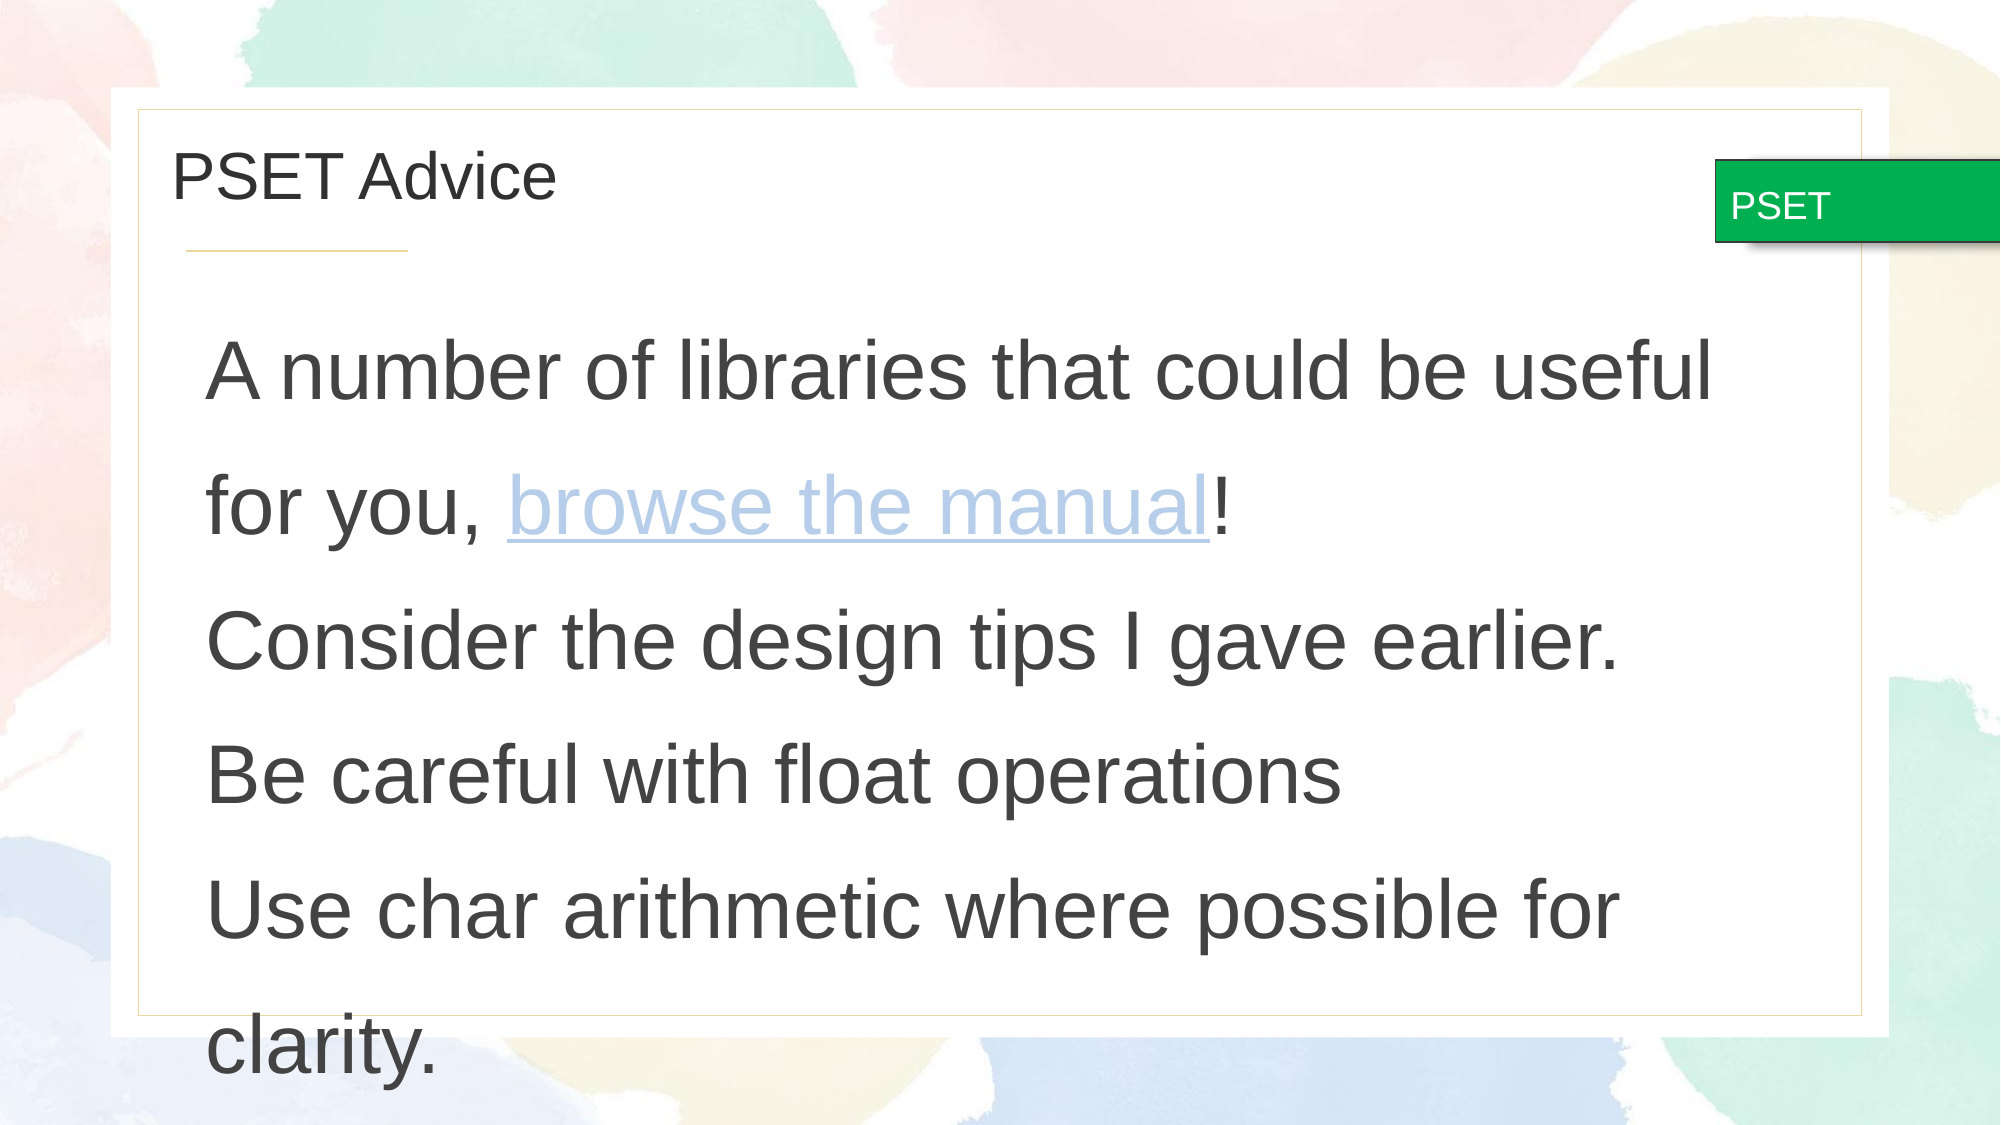

# PSET Advice
PSET
A number of libraries that could be useful for you, browse the manual!
Consider the design tips I gave earlier.
Be careful with float operations
Use char arithmetic where possible for clarity.